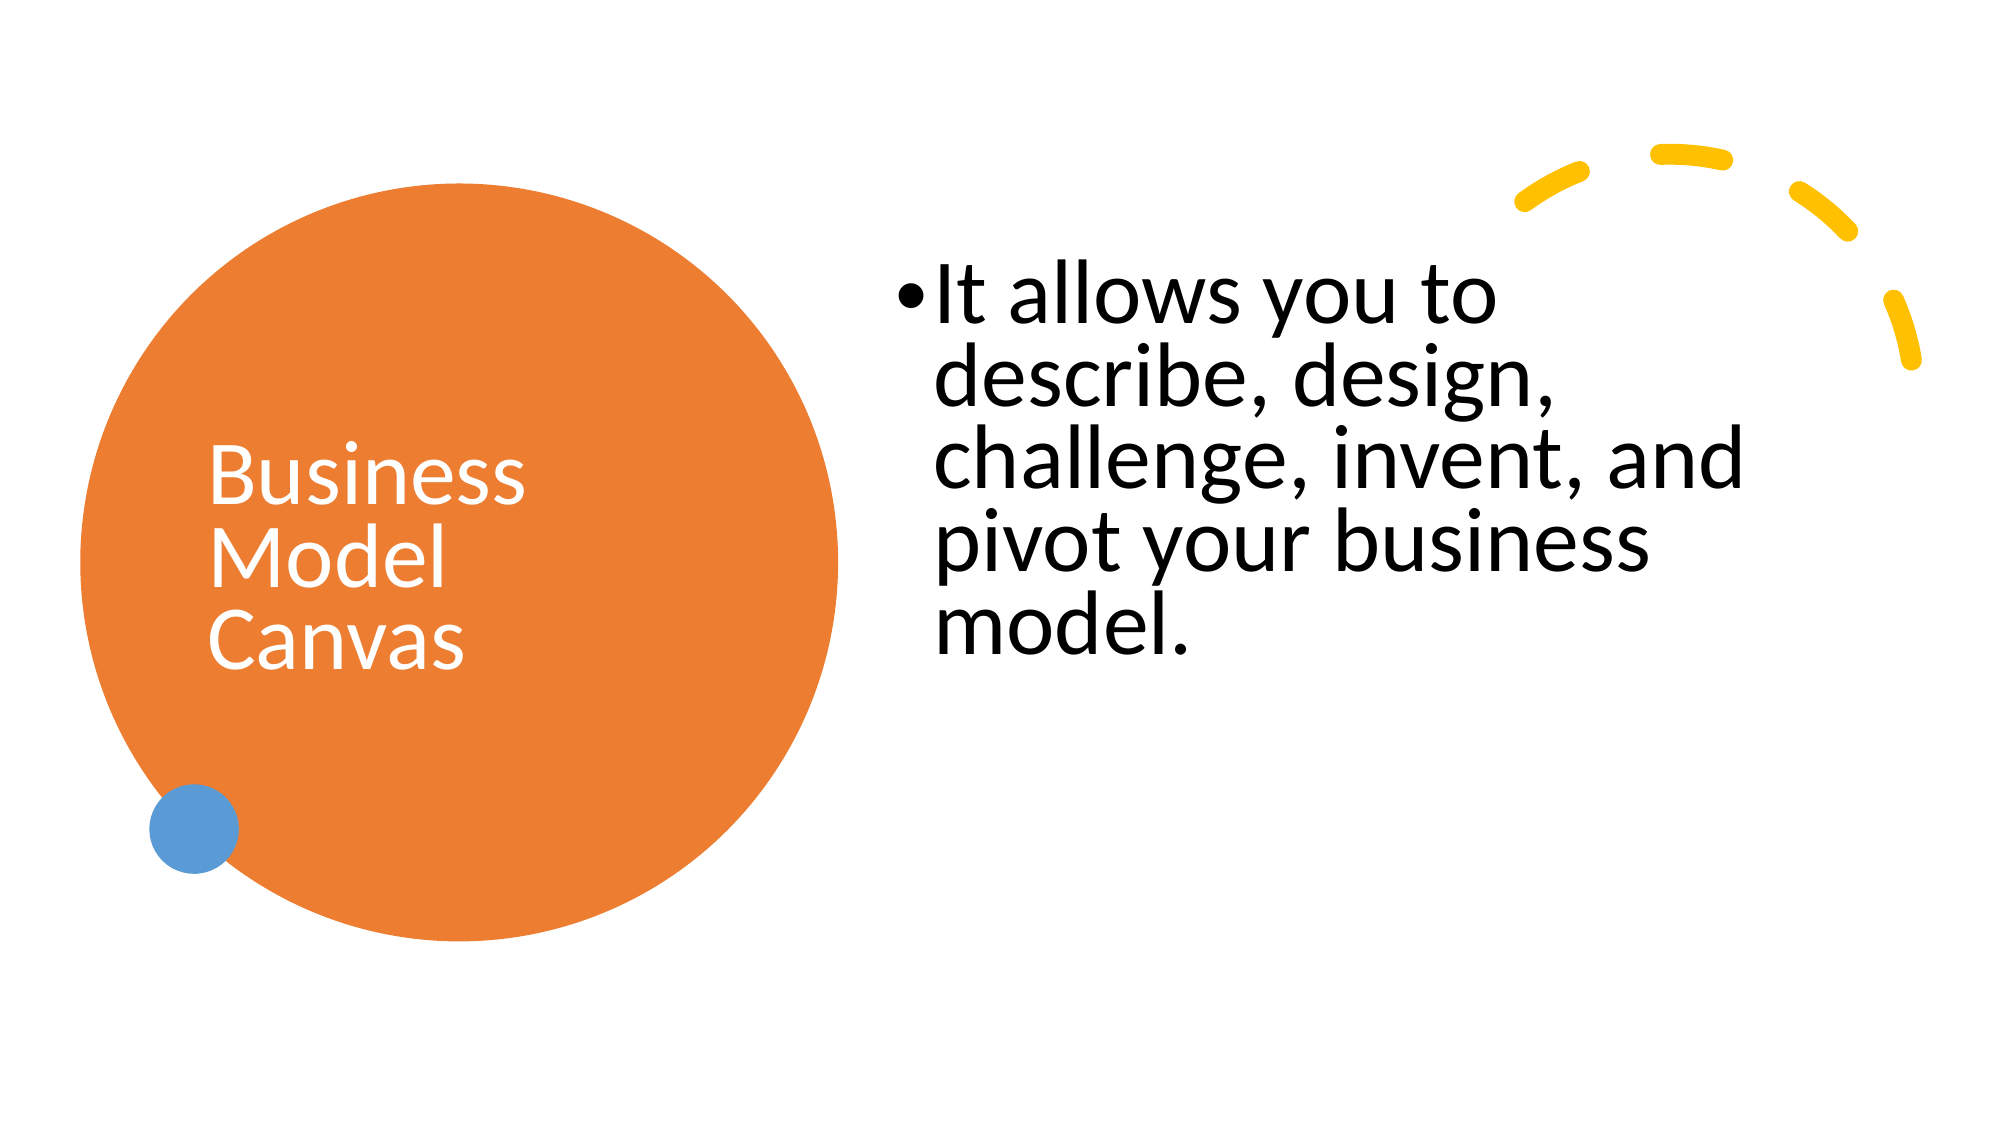

# Business Model Canvas
It allows you to describe, design, challenge, invent, and pivot your business model.